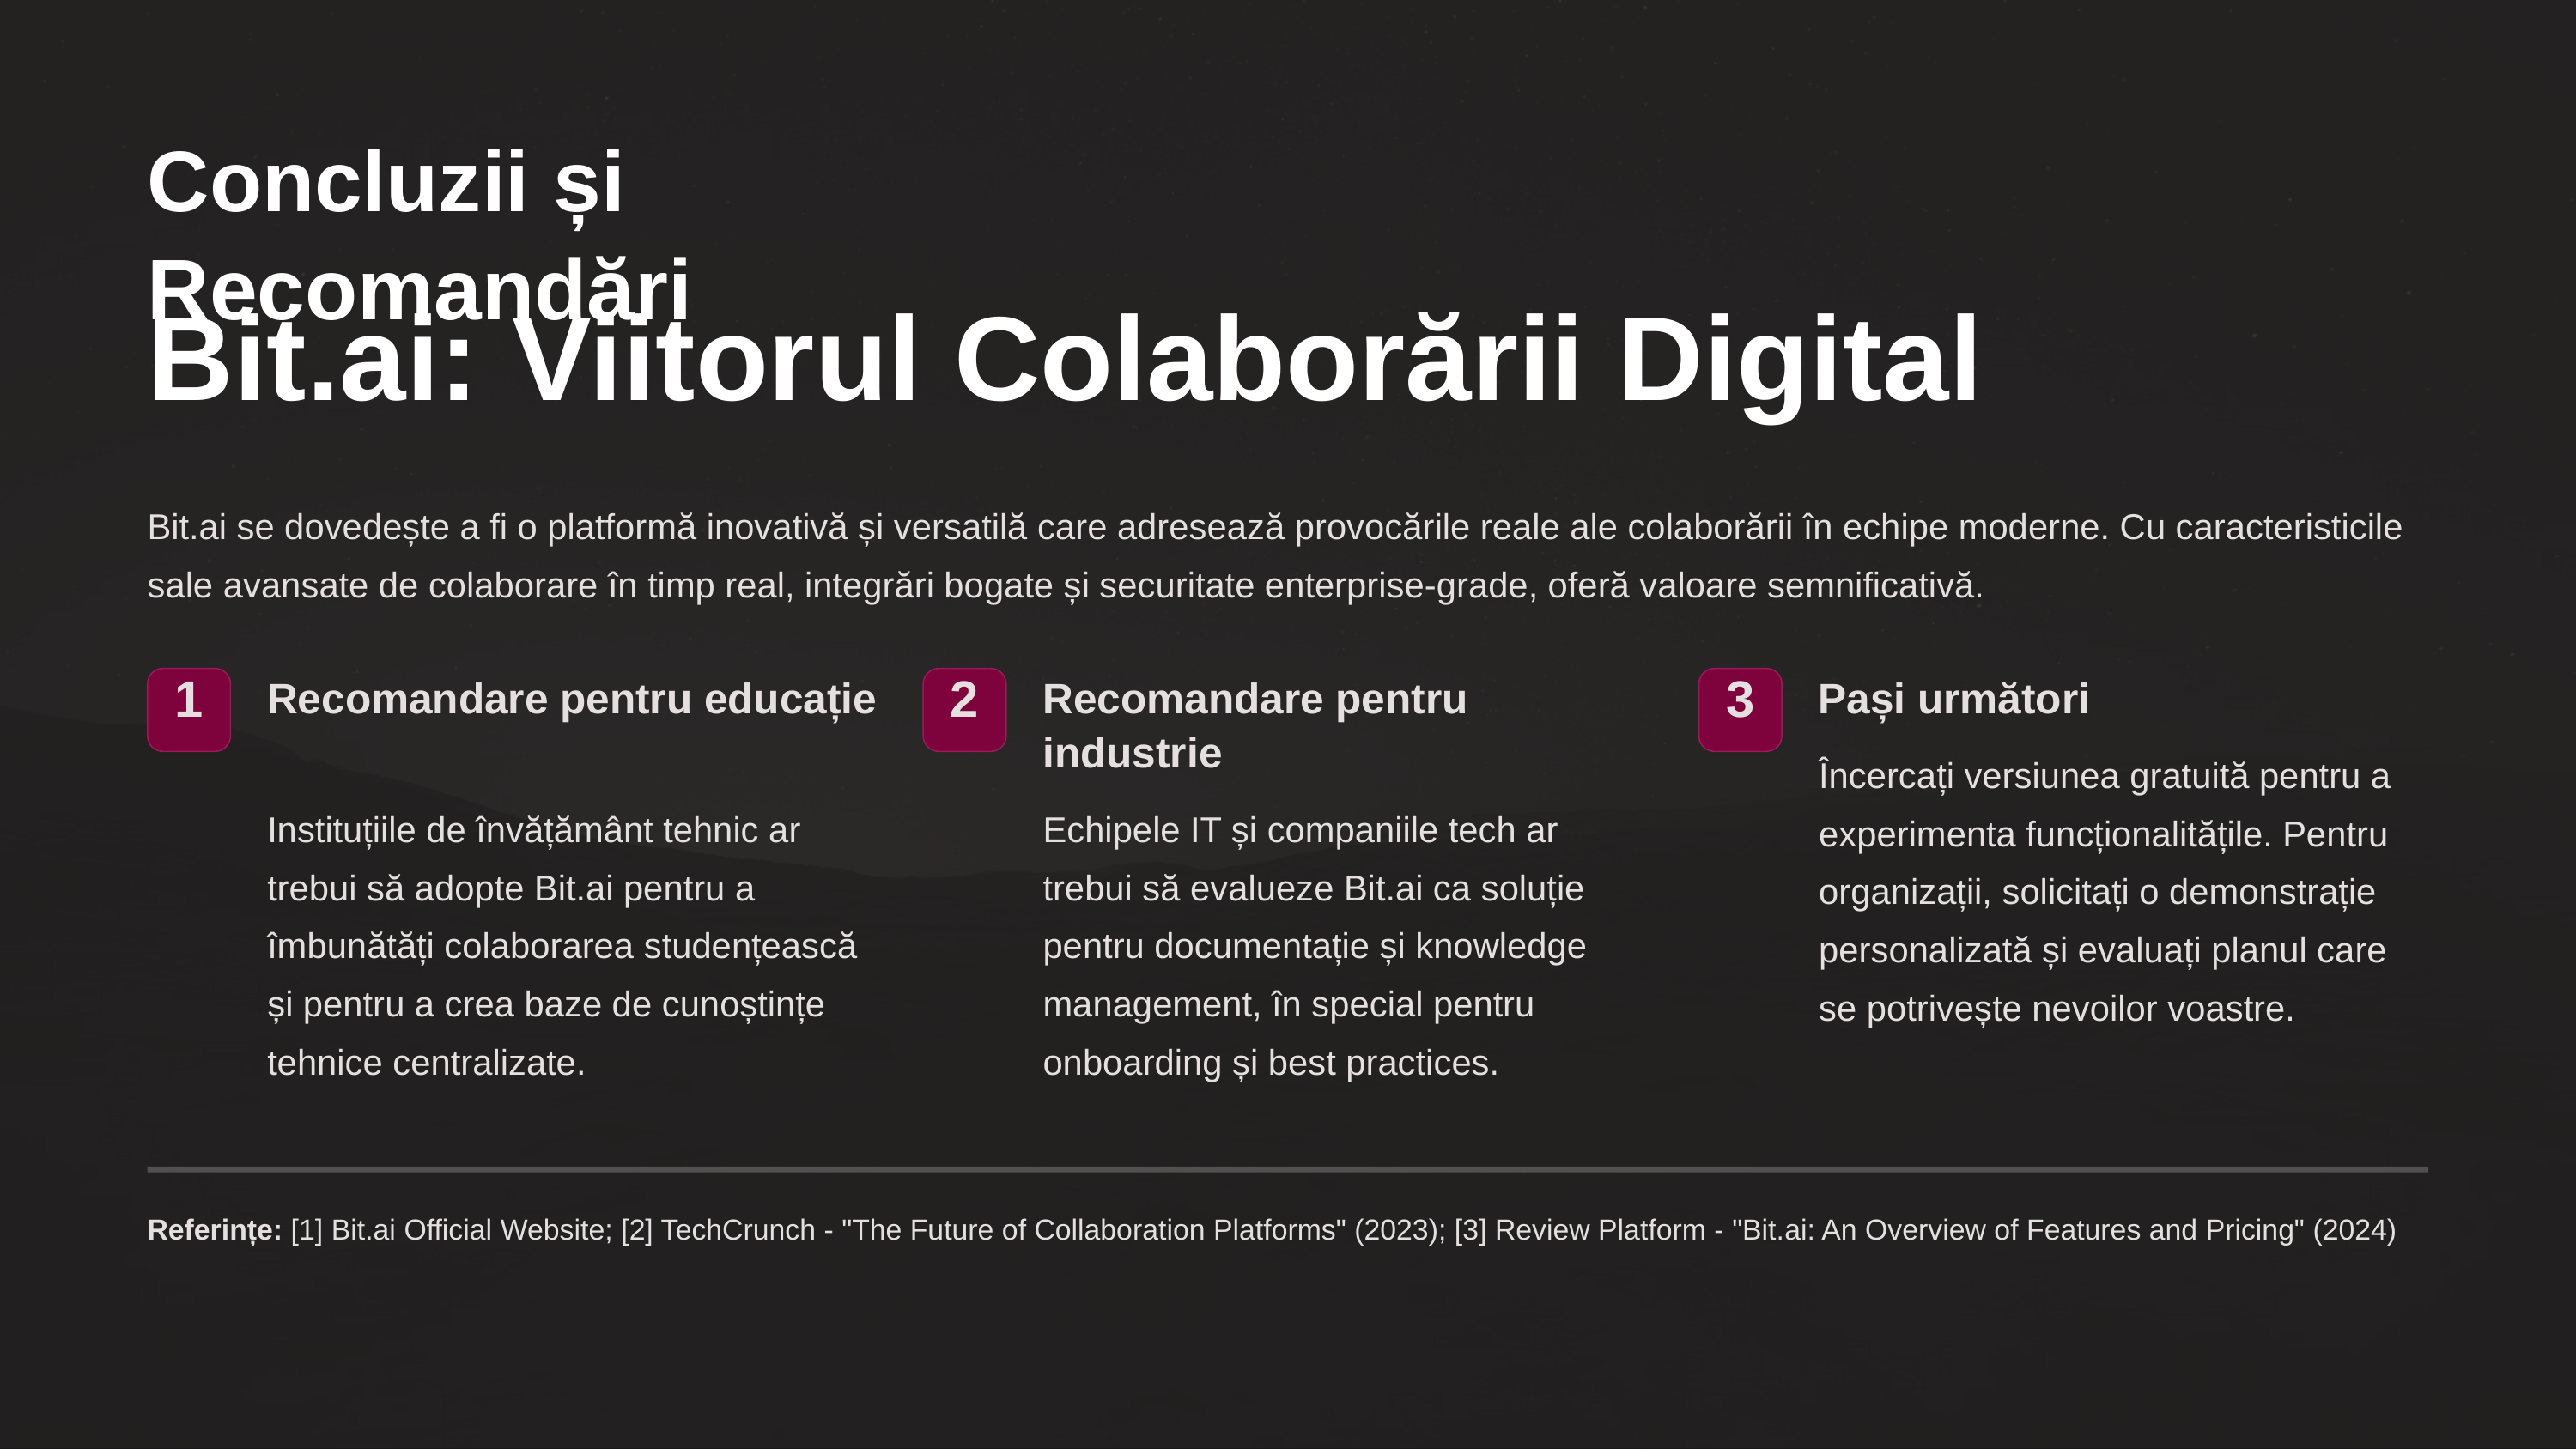

Concluzii și Recomandări
Bit.ai: Viitorul Colaborării Digital
Bit.ai se dovedește a fi o platformă inovativă și versatilă care adresează provocările reale ale colaborării în echipe moderne. Cu caracteristicile sale avansate de colaborare în timp real, integrări bogate și securitate enterprise-grade, oferă valoare semnificativă.

Recomandare pentru educație
Recomandare pentru industrie
Pași următori
1
2
3
Încercați versiunea gratuită pentru a experimenta funcționalitățile. Pentru organizații, solicitați o demonstrație personalizată și evaluați planul care se potrivește nevoilor voastre.
Instituțiile de învățământ tehnic ar trebui să adopte Bit.ai pentru a îmbunătăți colaborarea studențească și pentru a crea baze de cunoștințe tehnice centralizate.
Echipele IT și companiile tech ar trebui să evalueze Bit.ai ca soluție pentru documentație și knowledge management, în special pentru onboarding și best practices.

Referințe: [1] Bit.ai Official Website; [2] TechCrunch - "The Future of Collaboration Platforms" (2023); [3] Review Platform - "Bit.ai: An Overview of Features and Pricing" (2024)